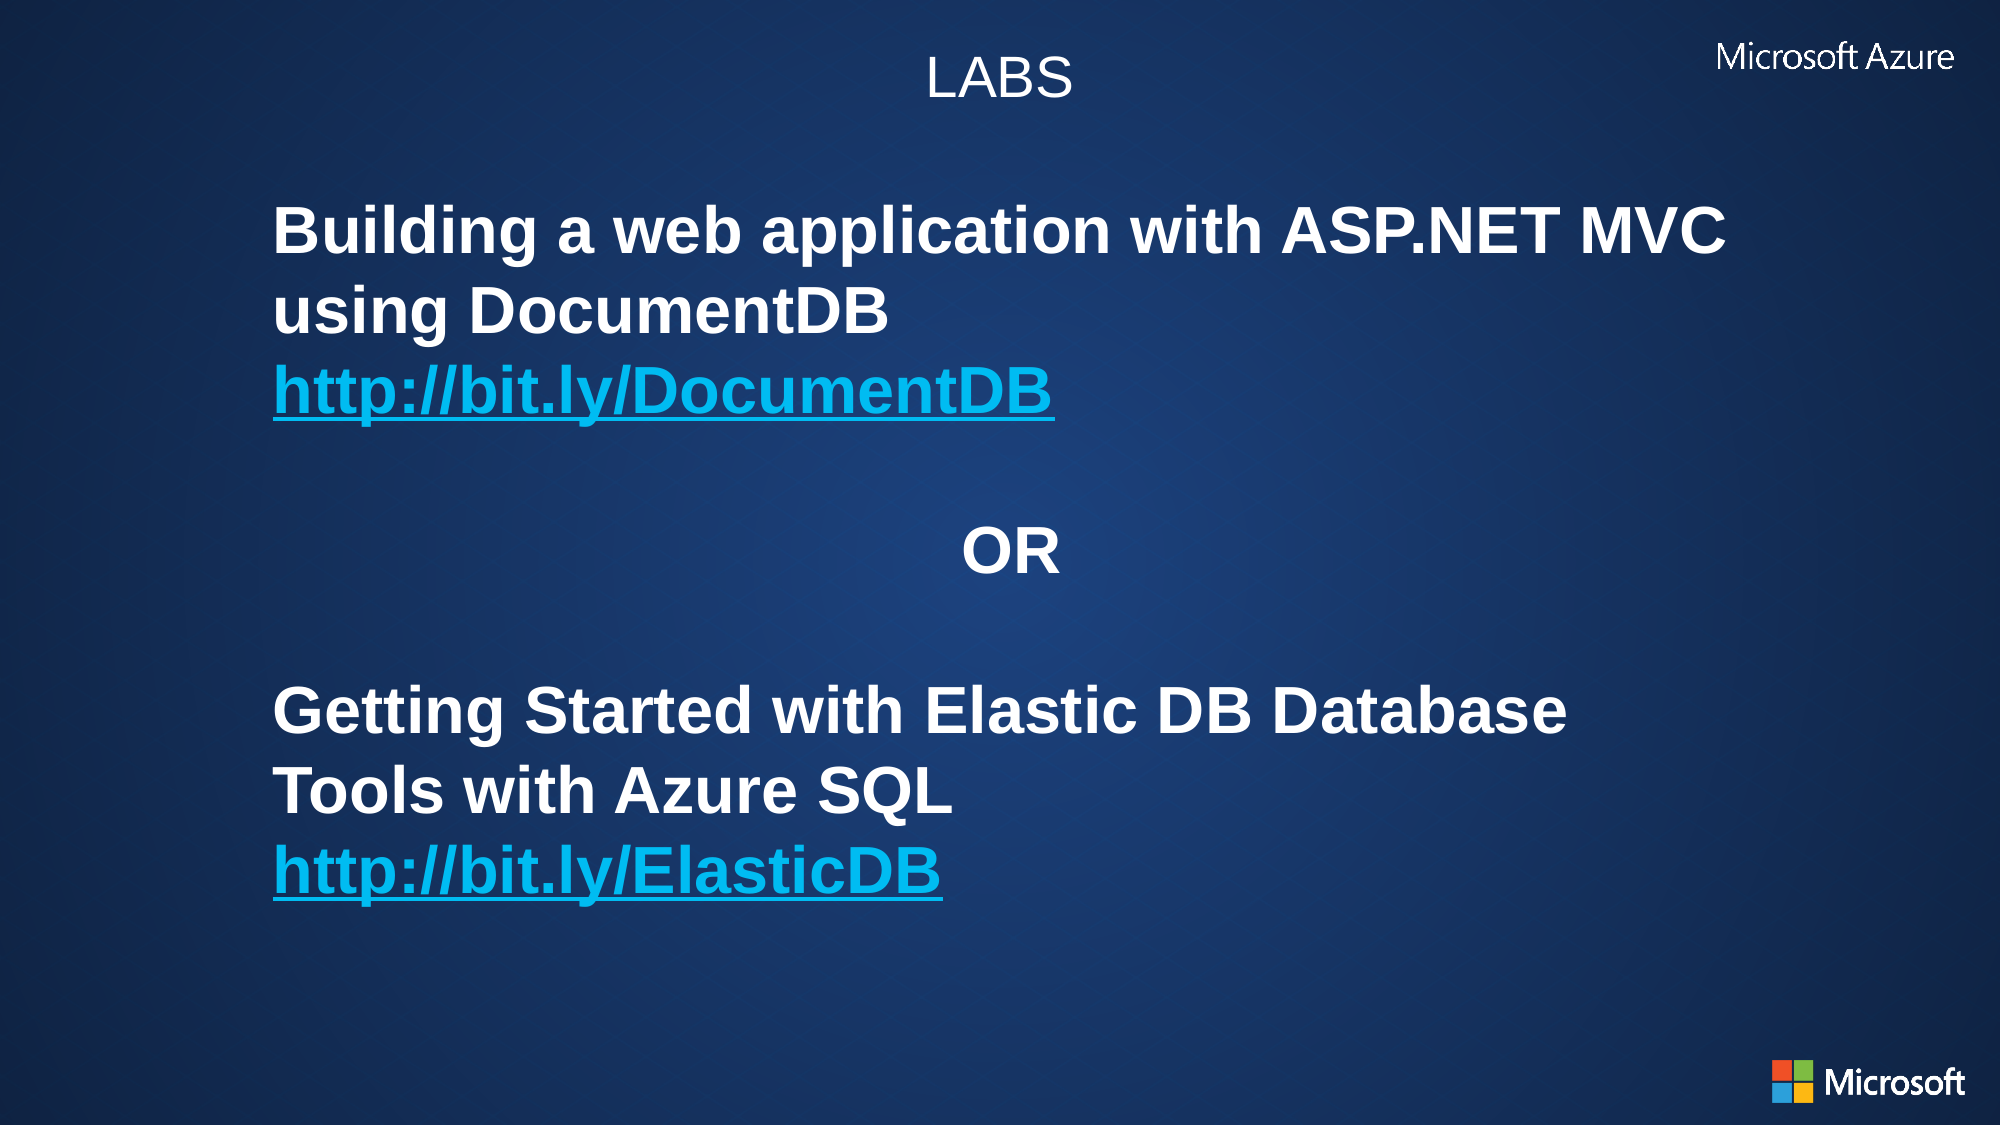

LABS
Building a web application with ASP.NET MVC using DocumentDB
http://bit.ly/DocumentDB

OR

Getting Started with Elastic DB Database Tools with Azure SQL
http://bit.ly/ElasticDB